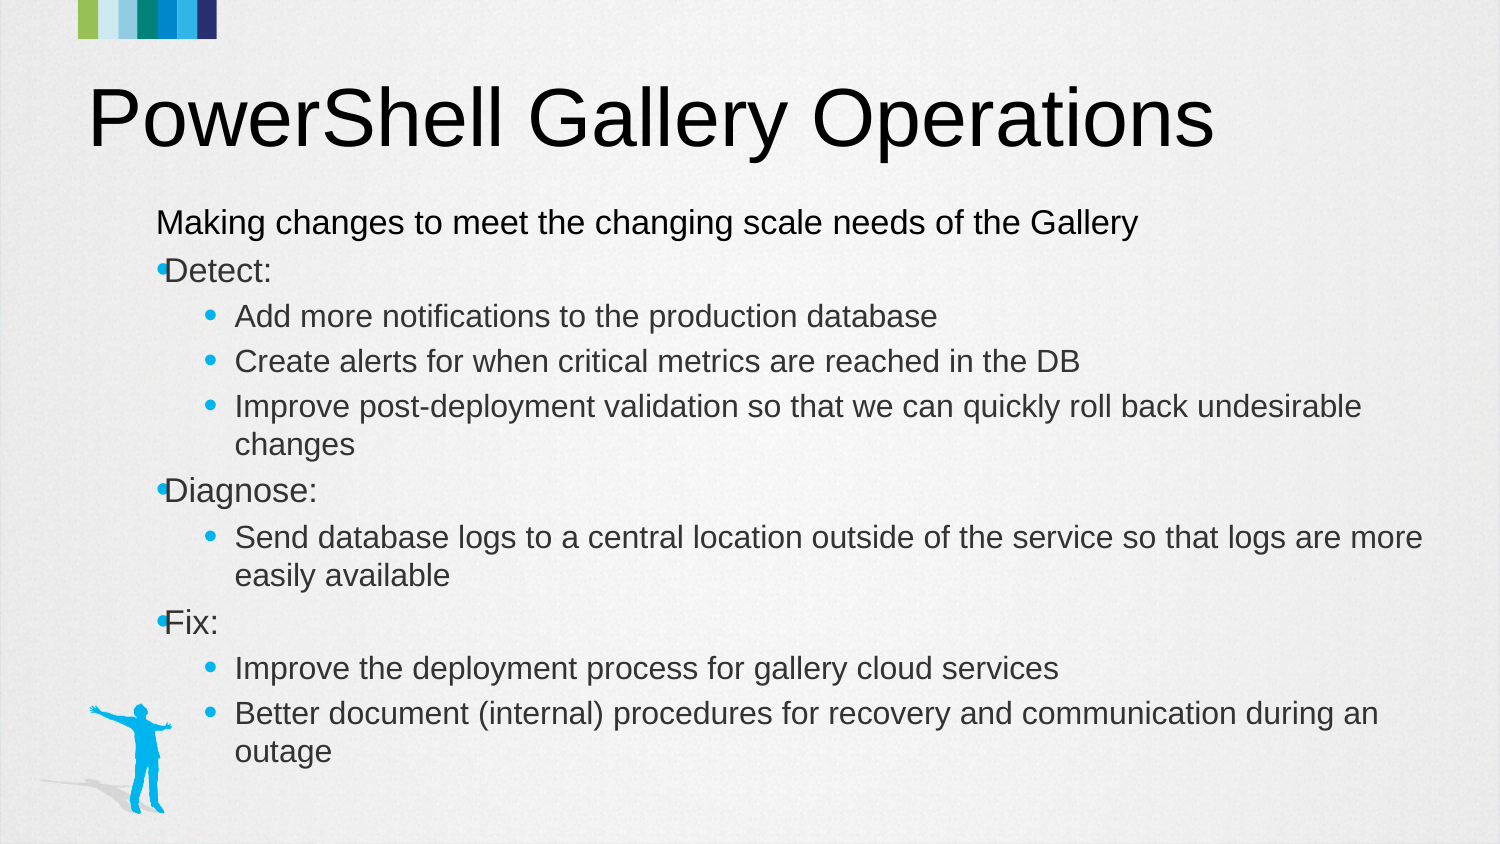

# PowerShell Gallery Operations
Making changes to meet the changing scale needs of the Gallery
Detect:
Add more notifications to the production database
Create alerts for when critical metrics are reached in the DB
Improve post-deployment validation so that we can quickly roll back undesirable changes
Diagnose:
Send database logs to a central location outside of the service so that logs are more easily available
Fix:
Improve the deployment process for gallery cloud services
Better document (internal) procedures for recovery and communication during an outage